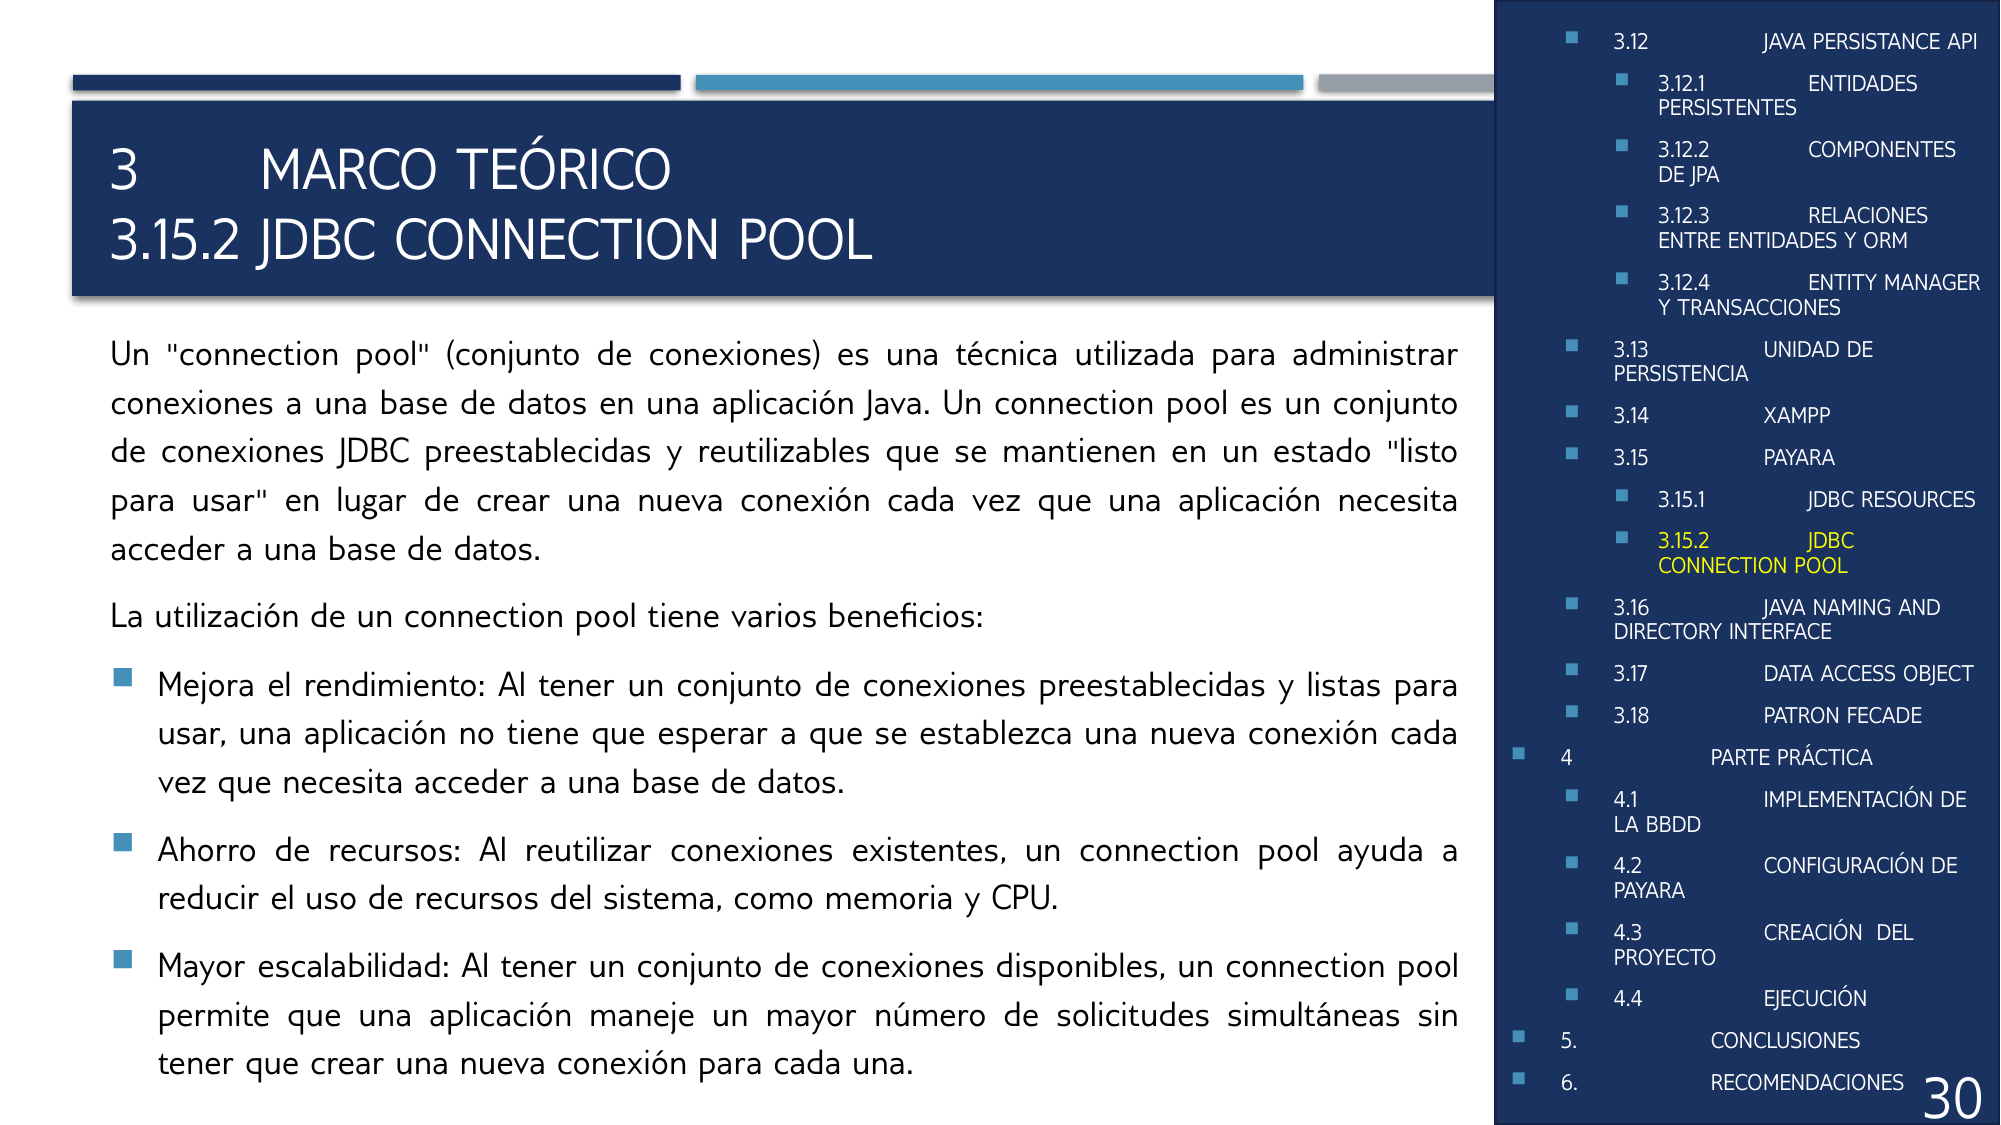

3.12	JAVA PERSISTANCE API
3.12.1	ENTIDADES PERSISTENTES
3.12.2	COMPONENTES DE JPA
3.12.3	RELACIONES ENTRE ENTIDADES Y ORM
3.12.4	ENTITY MANAGER Y TRANSACCIONES
3.13	UNIDAD DE PERSISTENCIA
3.14	XAMPP
3.15	PAYARA
3.15.1	JDBC RESOURCES
3.15.2	JDBC CONNECTION POOL
3.16	JAVA NAMING AND DIRECTORY INTERFACE
3.17	DATA ACCESS OBJECT
3.18	PATRON FECADE
4	PARTE PRÁCTICA
4.1	IMPLEMENTACIÓN DE LA BBDD
4.2	CONFIGURACIÓN DE PAYARA
4.3	CREACIÓN  DEL PROYECTO
4.4	EJECUCIÓN
5.	CONCLUSIONES
6.	RECOMENDACIONES
# 3	MARCO TEÓRICO 3.15.2	JDBC CONNECTION POOL
Un "connection pool" (conjunto de conexiones) es una técnica utilizada para administrar conexiones a una base de datos en una aplicación Java. Un connection pool es un conjunto de conexiones JDBC preestablecidas y reutilizables que se mantienen en un estado "listo para usar" en lugar de crear una nueva conexión cada vez que una aplicación necesita acceder a una base de datos.
La utilización de un connection pool tiene varios beneficios:
Mejora el rendimiento: Al tener un conjunto de conexiones preestablecidas y listas para usar, una aplicación no tiene que esperar a que se establezca una nueva conexión cada vez que necesita acceder a una base de datos.
Ahorro de recursos: Al reutilizar conexiones existentes, un connection pool ayuda a reducir el uso de recursos del sistema, como memoria y CPU.
Mayor escalabilidad: Al tener un conjunto de conexiones disponibles, un connection pool permite que una aplicación maneje un mayor número de solicitudes simultáneas sin tener que crear una nueva conexión para cada una.
30